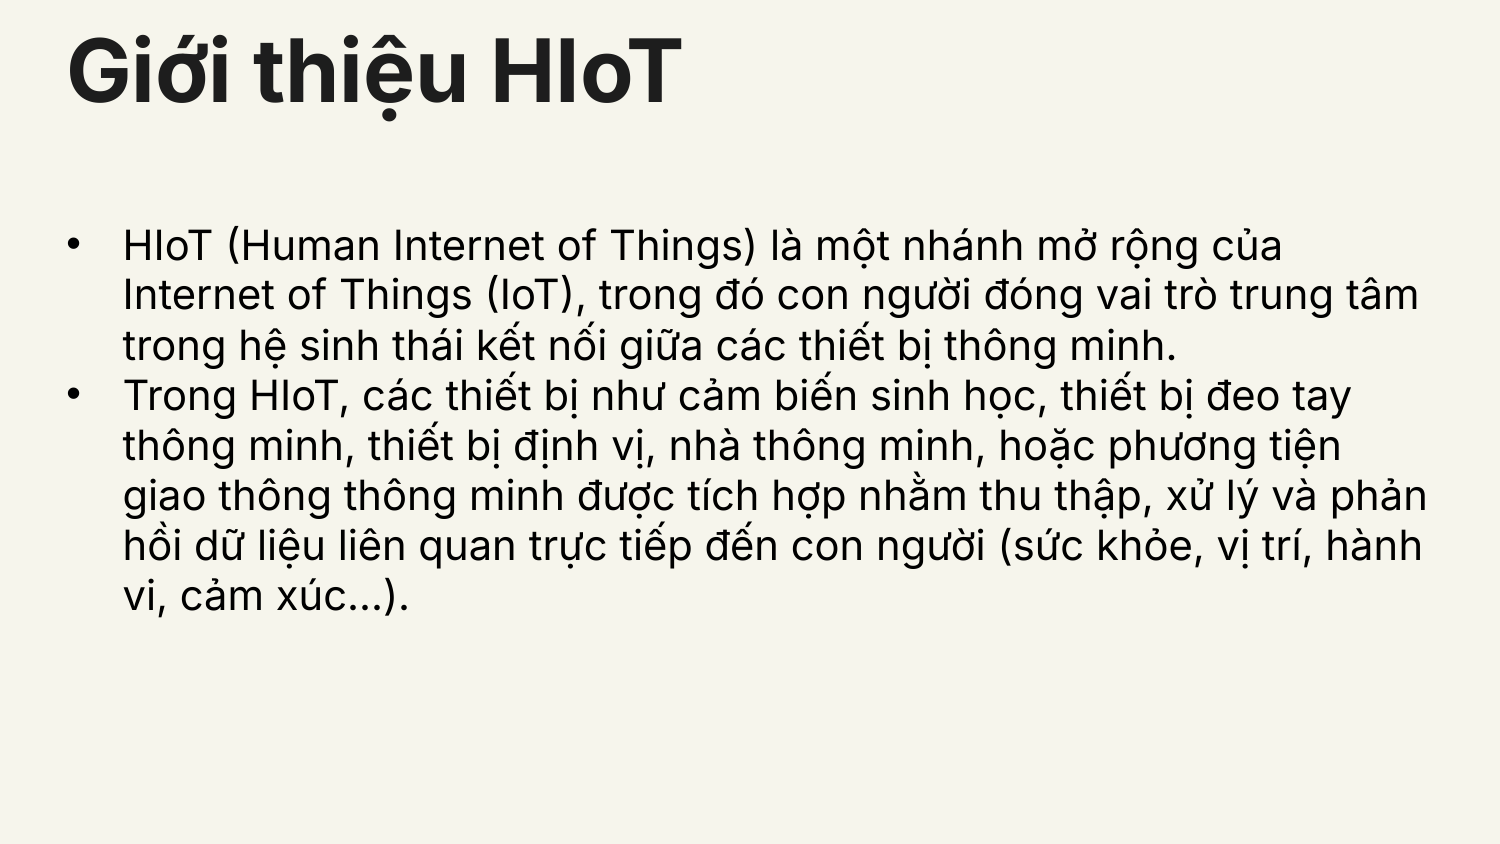

# Giới thiệu HIoT
HIoT (Human Internet of Things) là một nhánh mở rộng của Internet of Things (IoT), trong đó con người đóng vai trò trung tâm trong hệ sinh thái kết nối giữa các thiết bị thông minh.
Trong HIoT, các thiết bị như cảm biến sinh học, thiết bị đeo tay thông minh, thiết bị định vị, nhà thông minh, hoặc phương tiện giao thông thông minh được tích hợp nhằm thu thập, xử lý và phản hồi dữ liệu liên quan trực tiếp đến con người (sức khỏe, vị trí, hành vi, cảm xúc...).